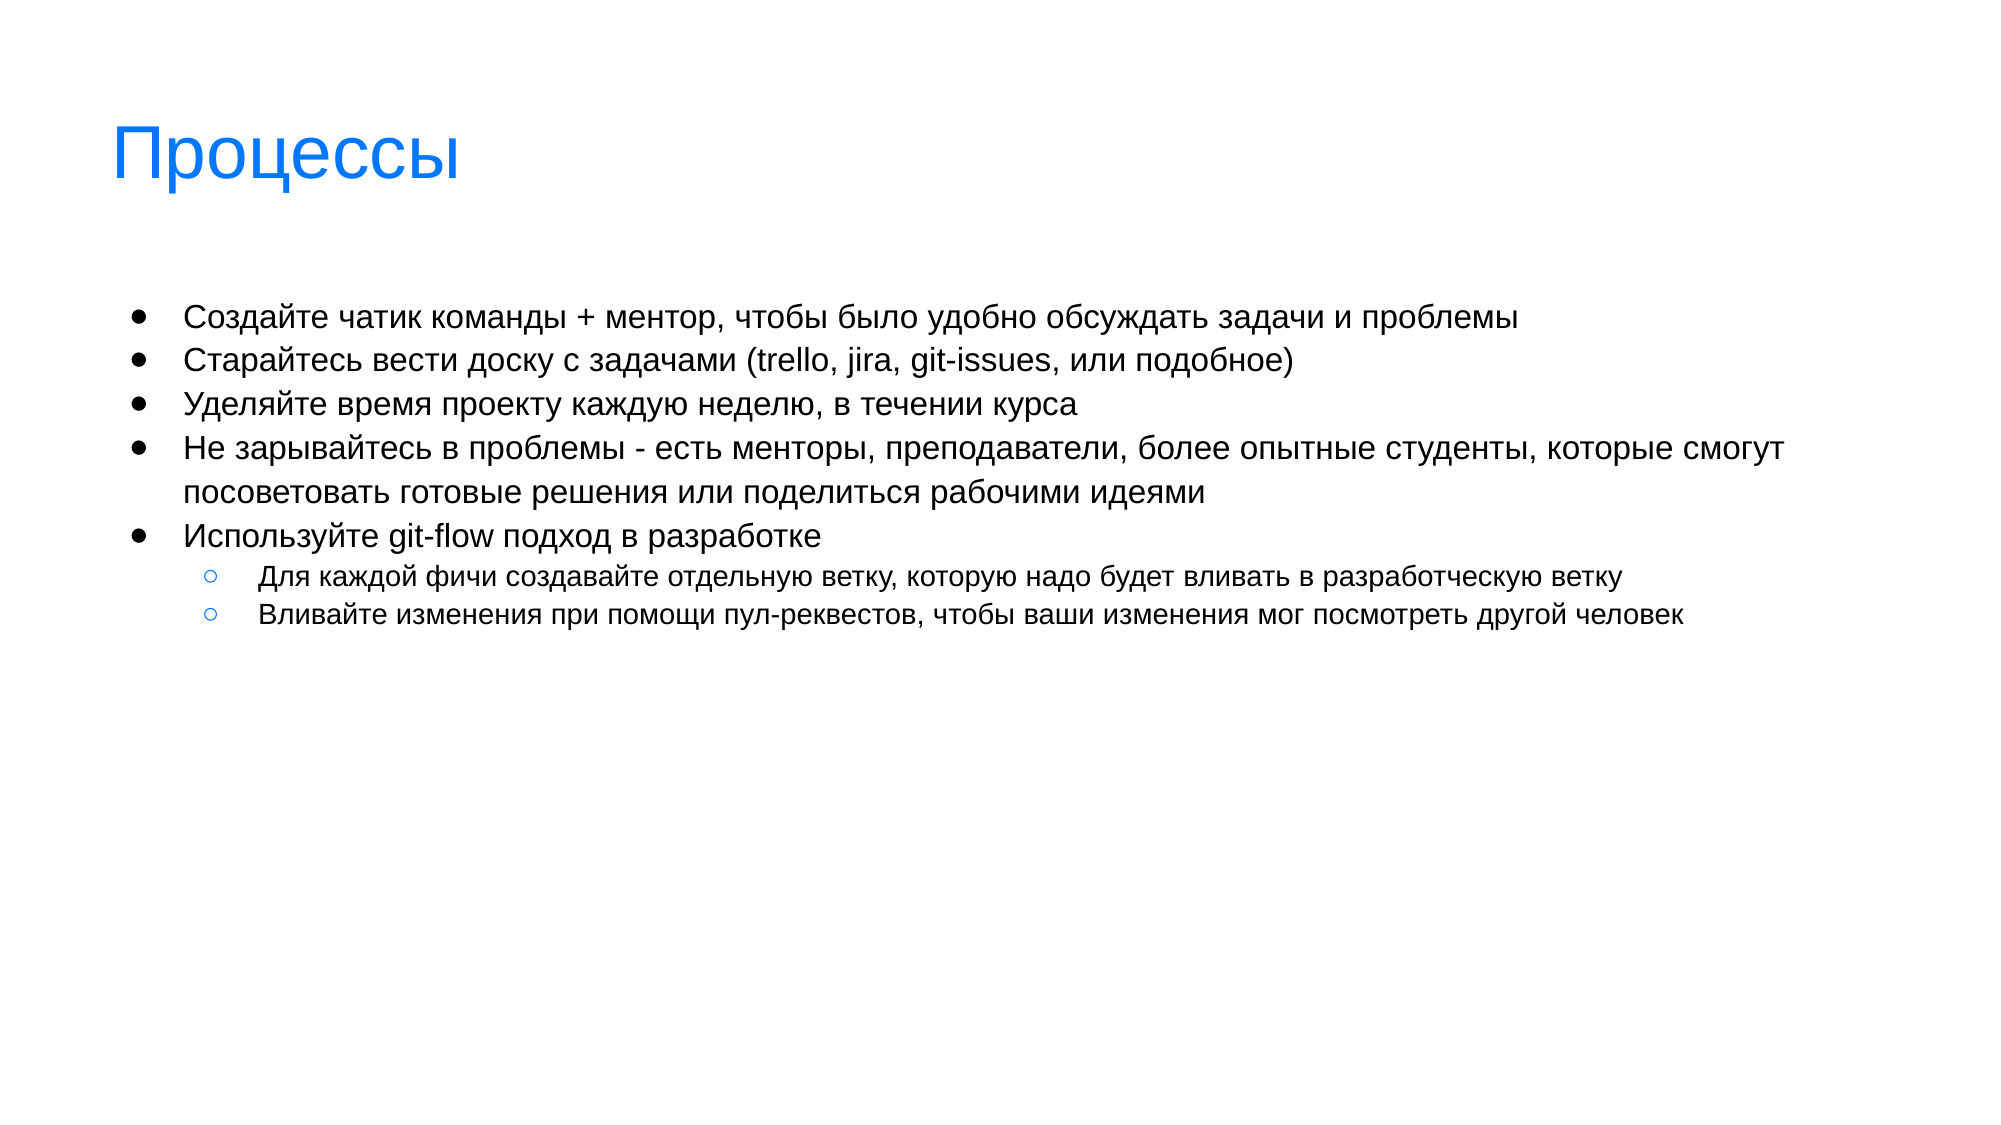

# Процессы
Создайте чатик команды + ментор, чтобы было удобно обсуждать задачи и проблемы
Старайтесь вести доску с задачами (trello, jira, git-issues, или подобное)
Уделяйте время проекту каждую неделю, в течении курса
Не зарывайтесь в проблемы - есть менторы, преподаватели, более опытные студенты, которые смогут посоветовать готовые решения или поделиться рабочими идеями
Используйте git-flow подход в разработке
Для каждой фичи создавайте отдельную ветку, которую надо будет вливать в разработческую ветку
Вливайте изменения при помощи пул-реквестов, чтобы ваши изменения мог посмотреть другой человек